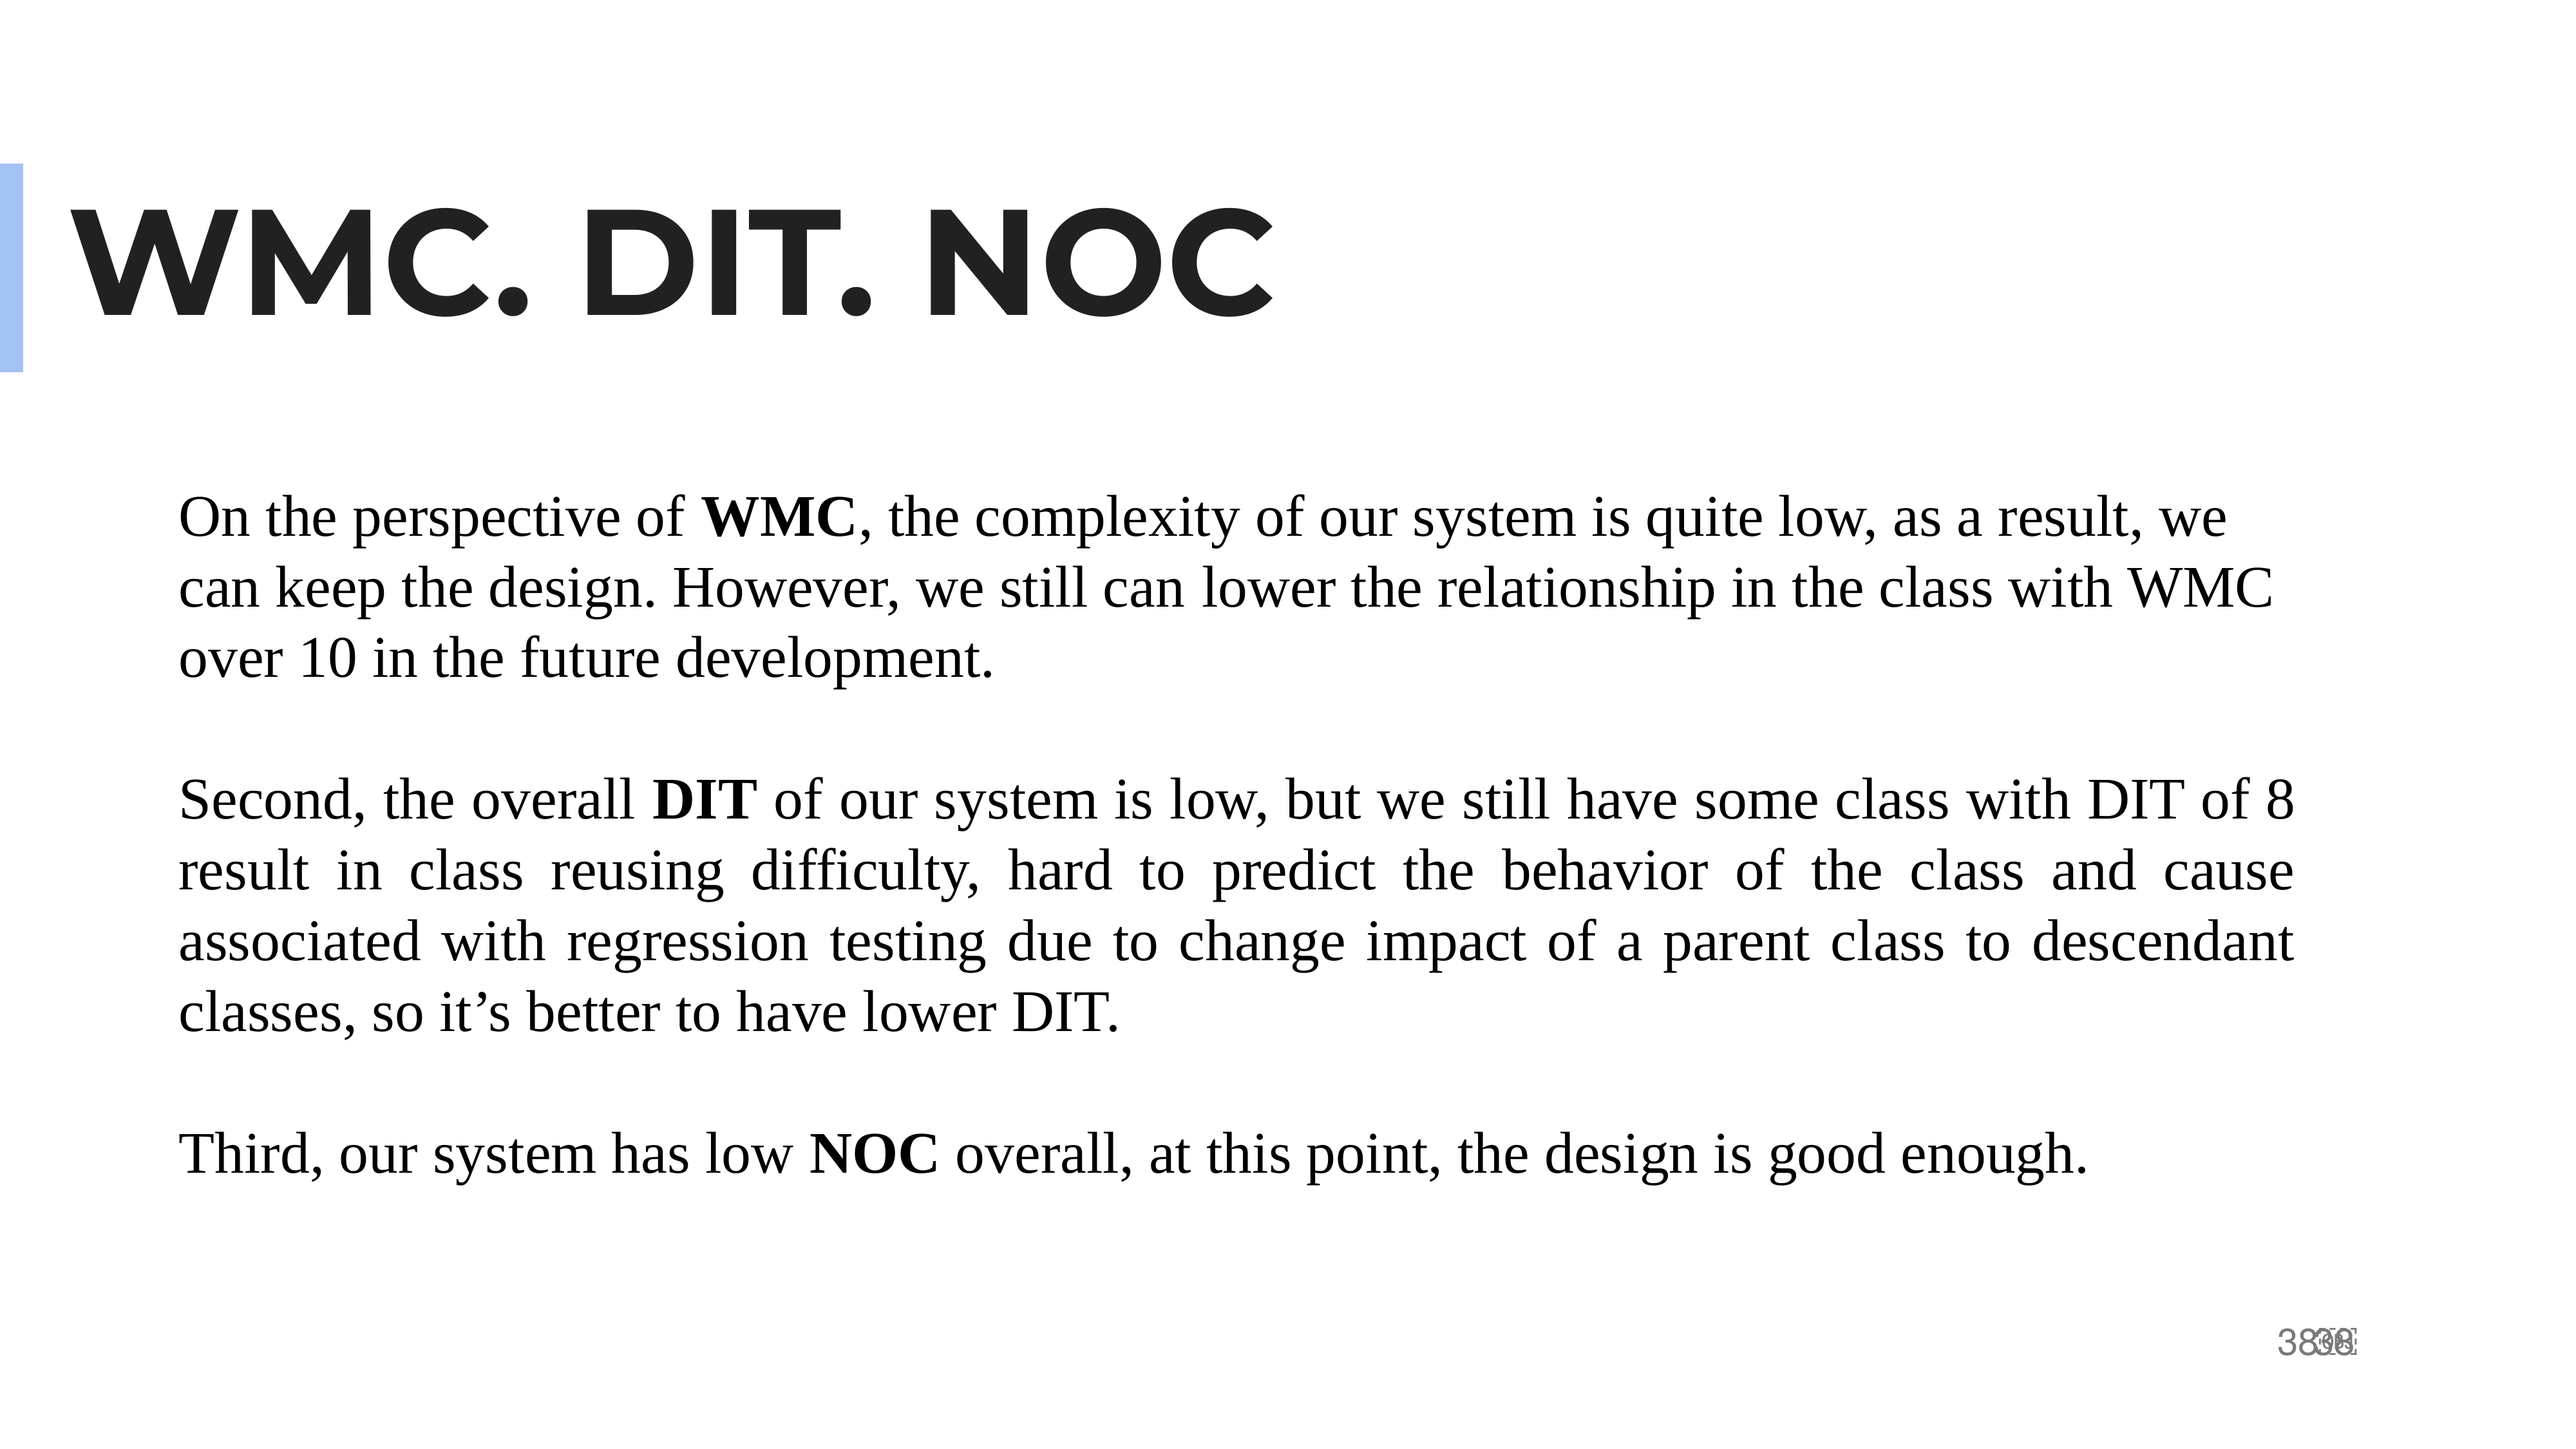

# WMC. DIT. NOC
On the perspective of WMC, the complexity of our system is quite low, as a result, we can keep the design. However, we still can lower the relationship in the class with WMC over 10 in the future development.

Second, the overall DIT of our system is low, but we still have some class with DIT of 8 result in class reusing difficulty, hard to predict the behavior of the class and cause associated with regression testing due to change impact of a parent class to descendant classes, so it’s better to have lower DIT.

Third, our system has low NOC overall, at this point, the design is good enough.
38